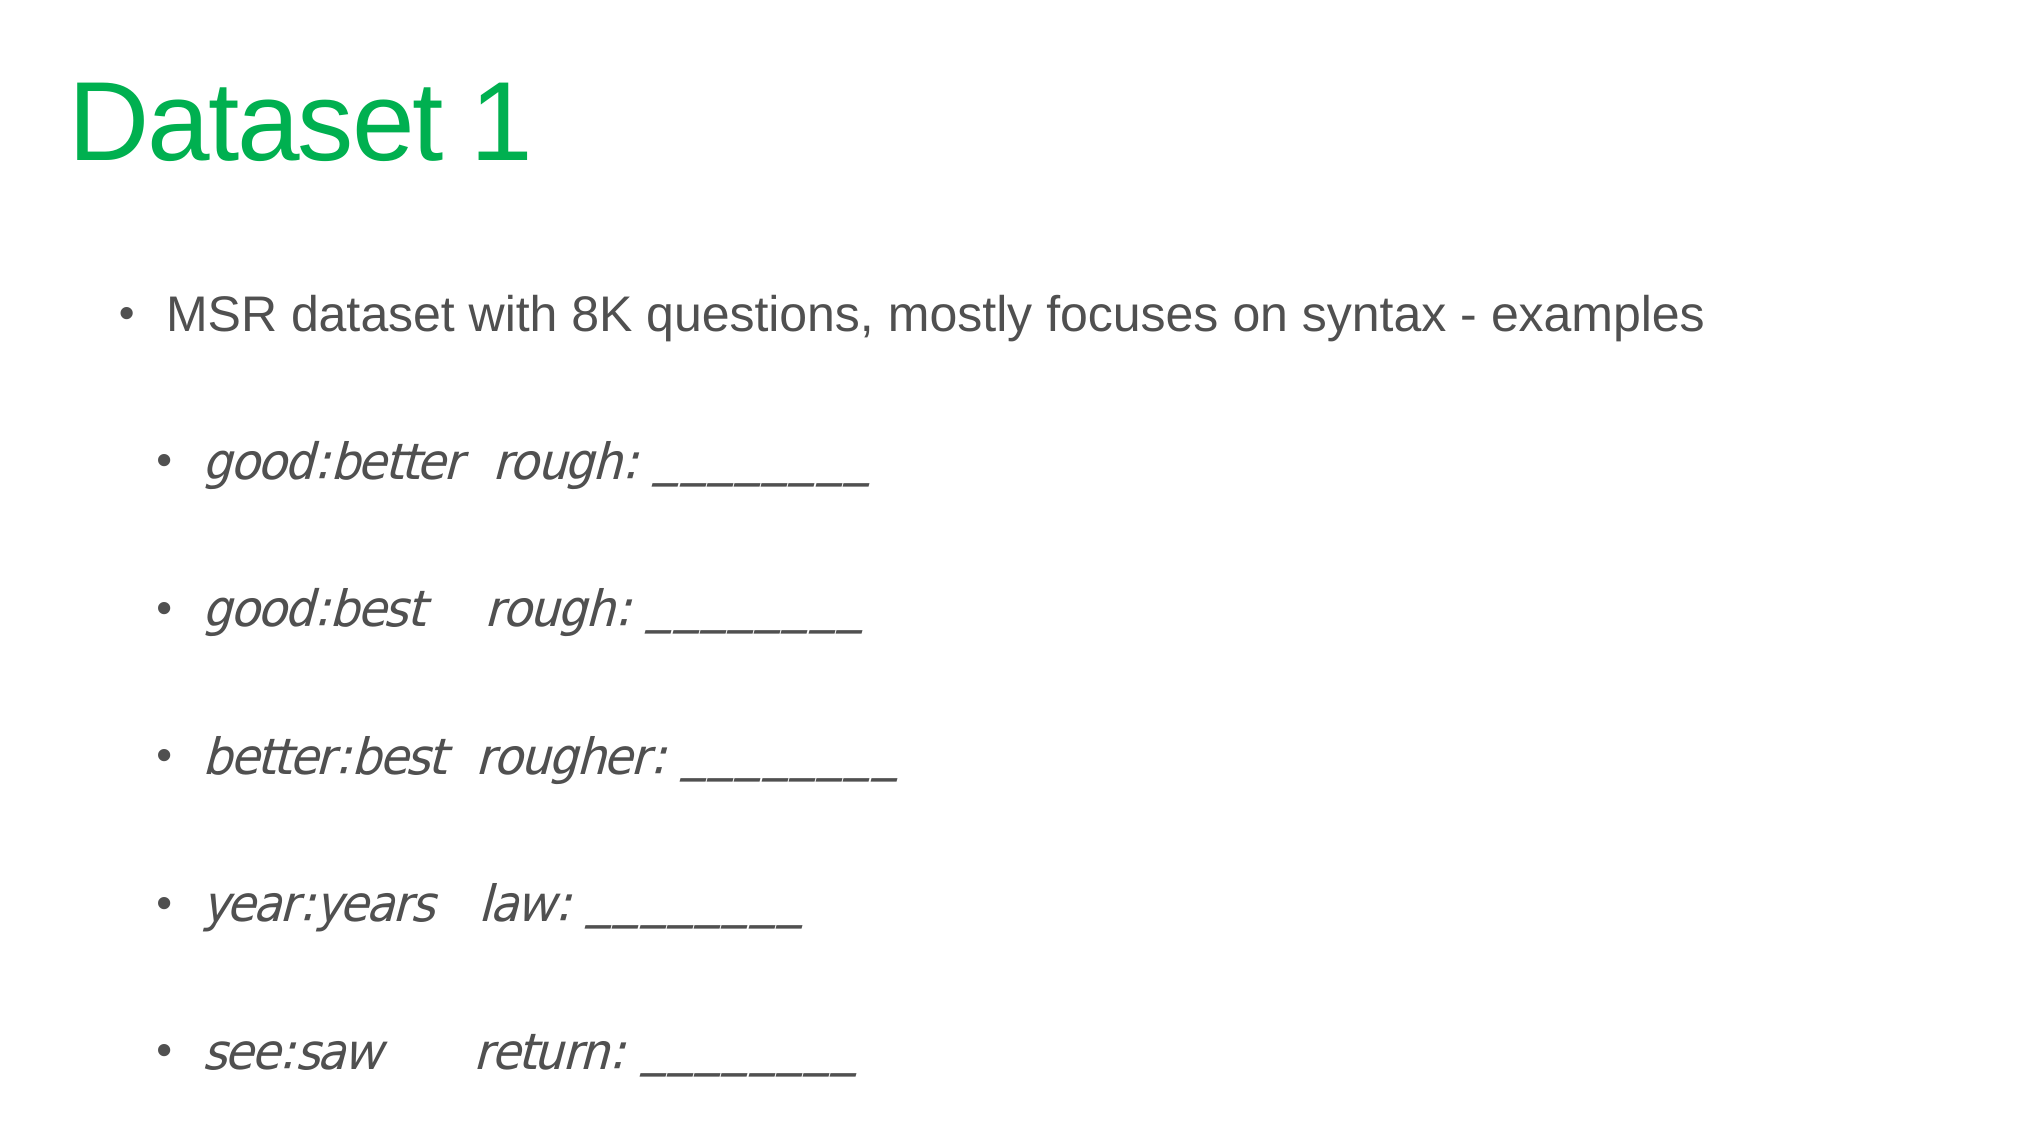

# Dataset 1
MSR dataset with 8K questions, mostly focuses on syntax - examples

good:better  rough: ________

good:best    rough: ________

better:best  rougher: ________

year:years   law: ________

see:saw      return: ________